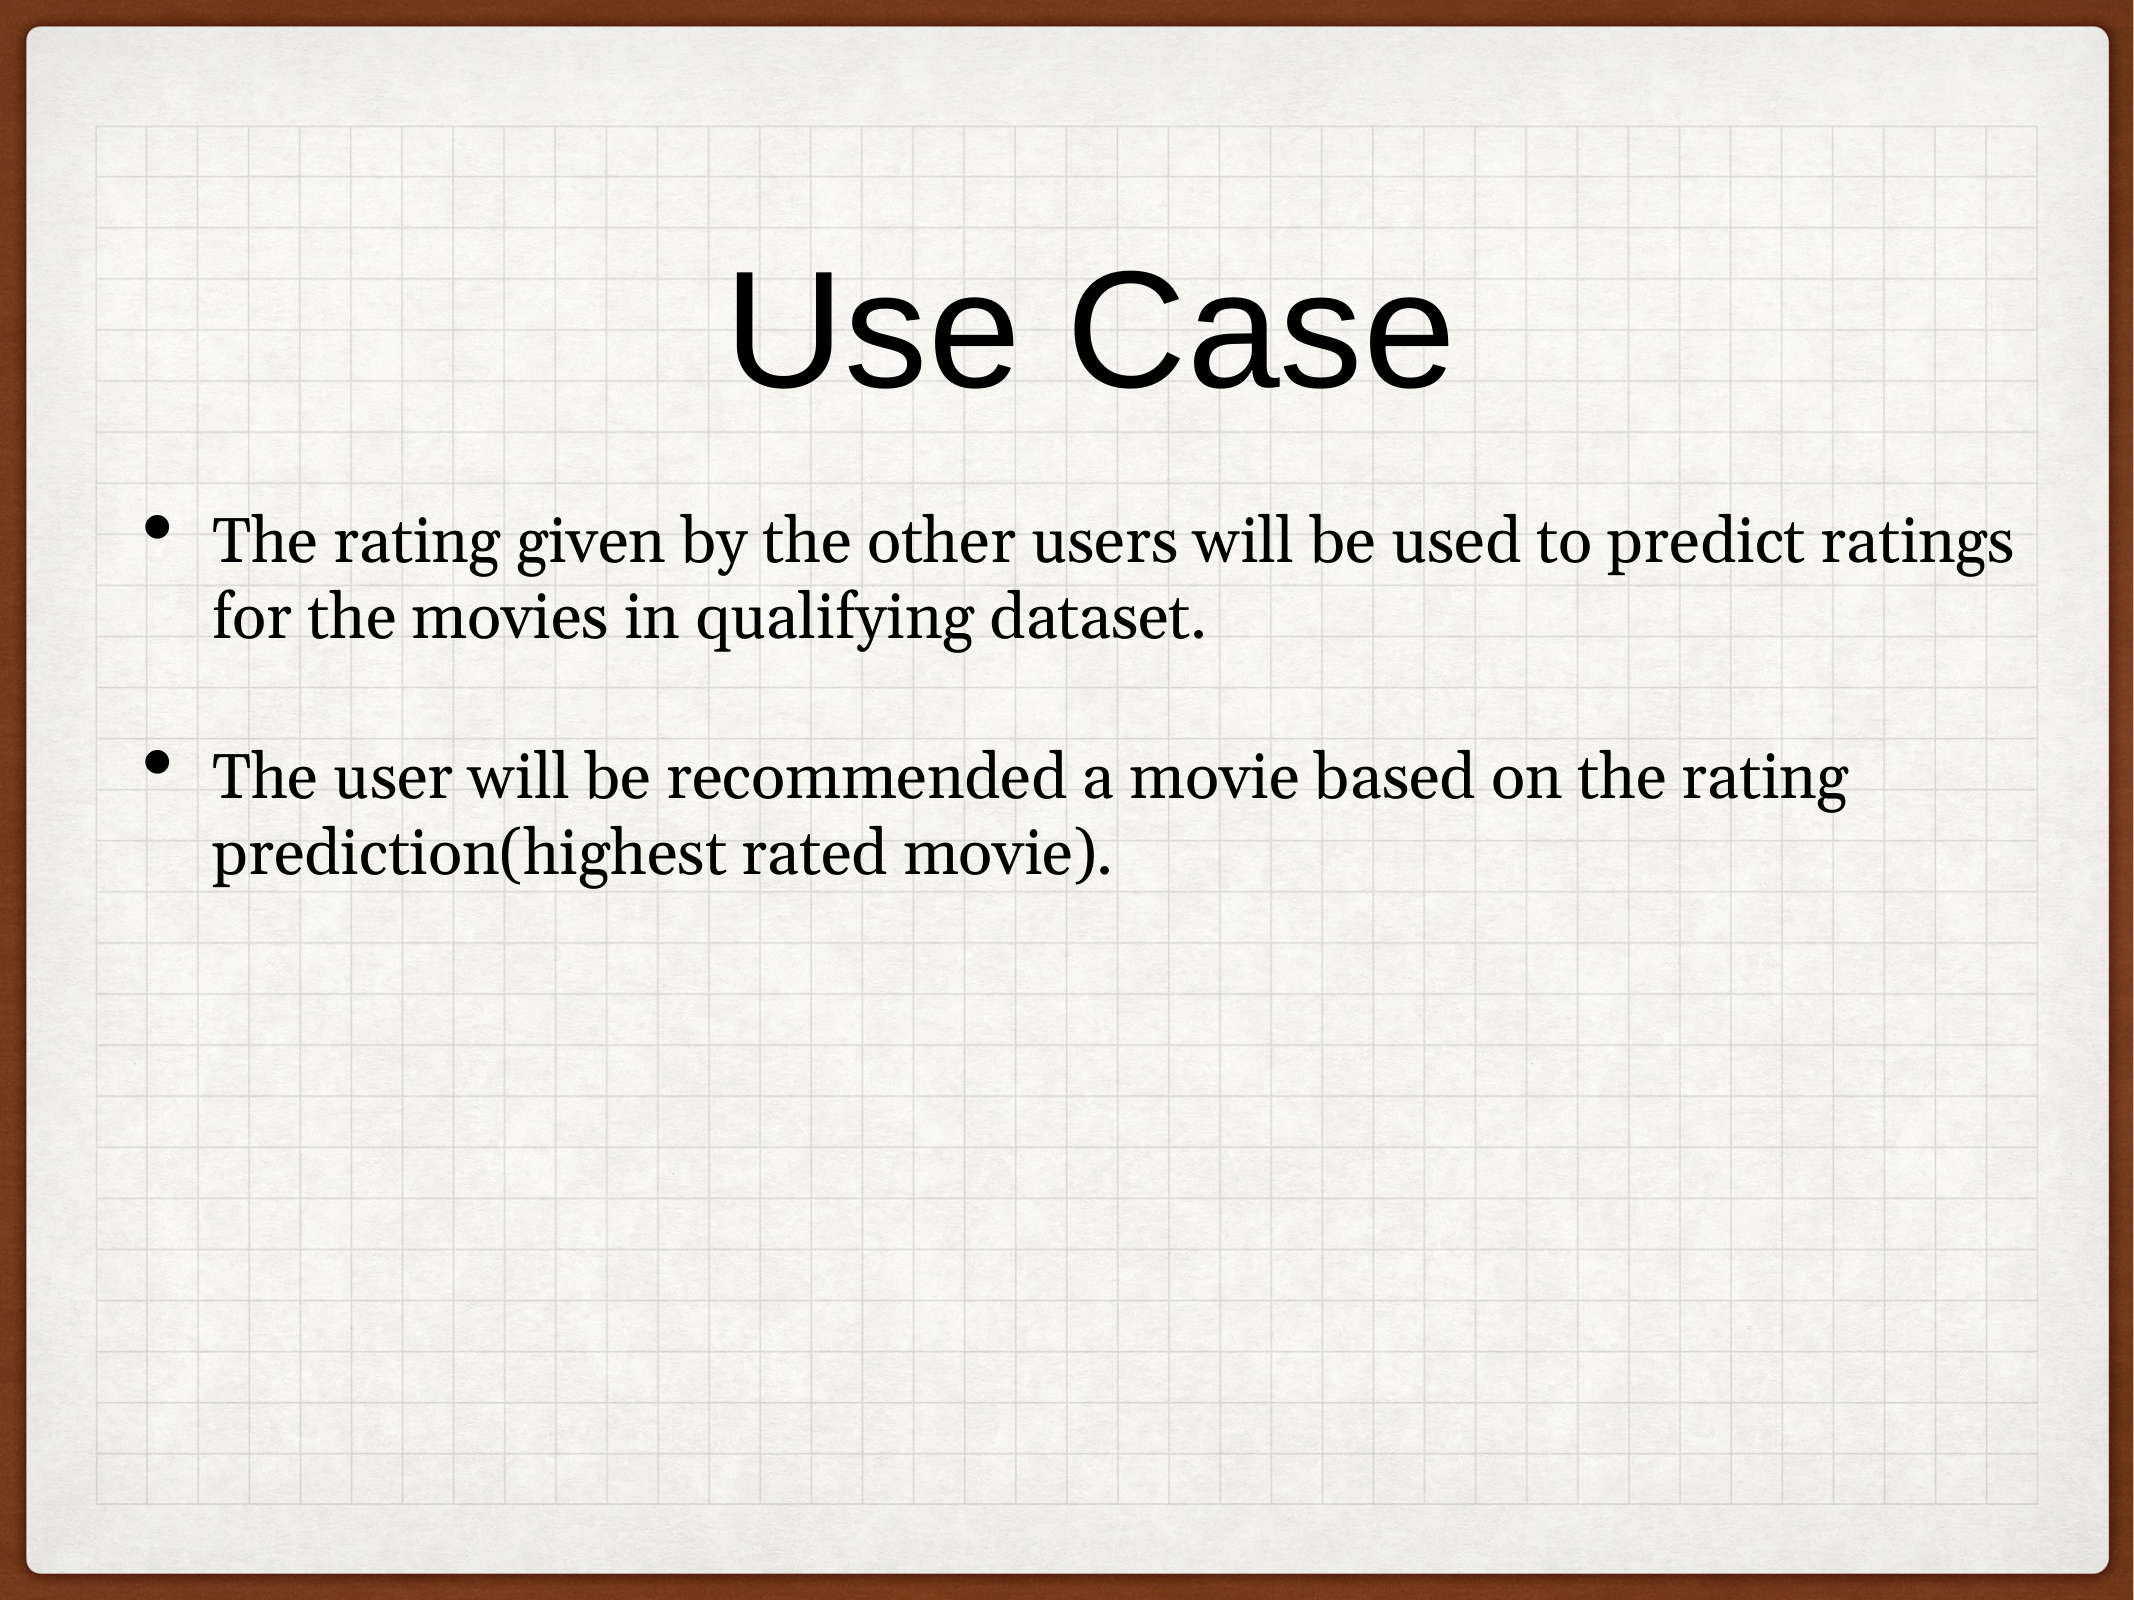

# Use Case
The rating given by the other users will be used to predict ratings for the movies in qualifying dataset.
The user will be recommended a movie based on the rating prediction(highest rated movie).